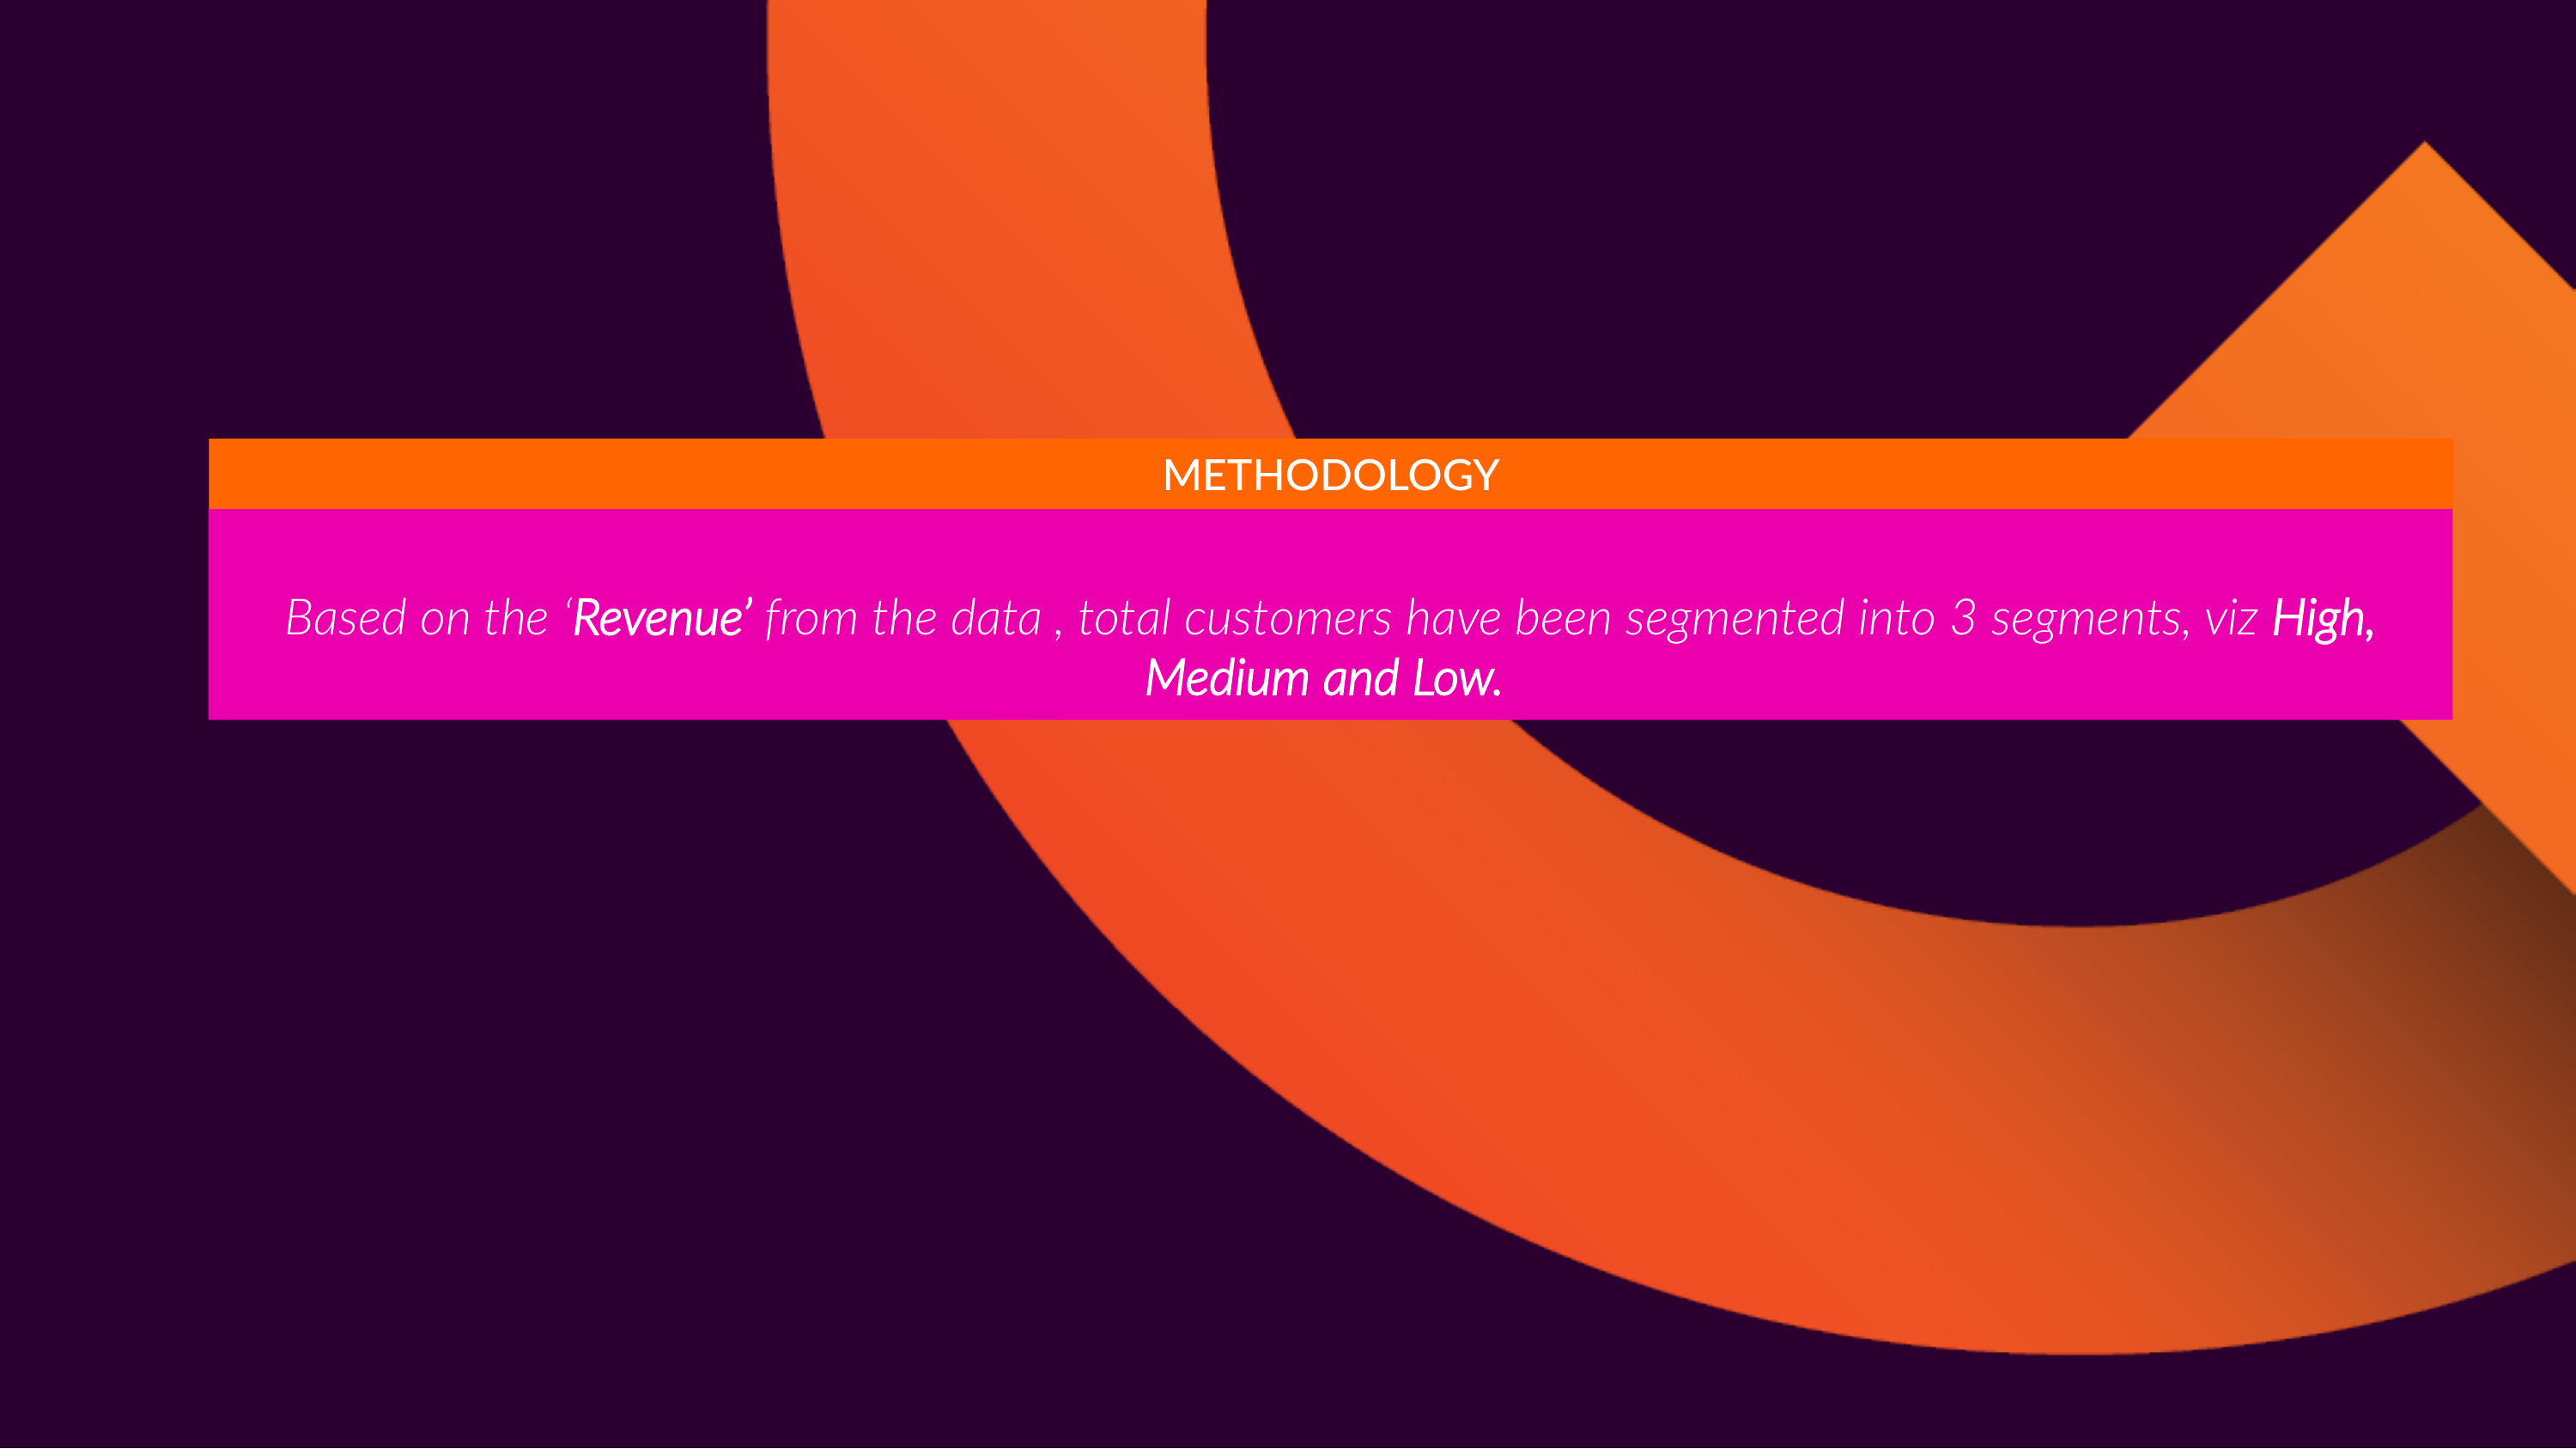

METHODOLOGY

Based on the ‘Revenue’ from the data , total customers have been segmented into 3 segments, viz High, Medium and Low.